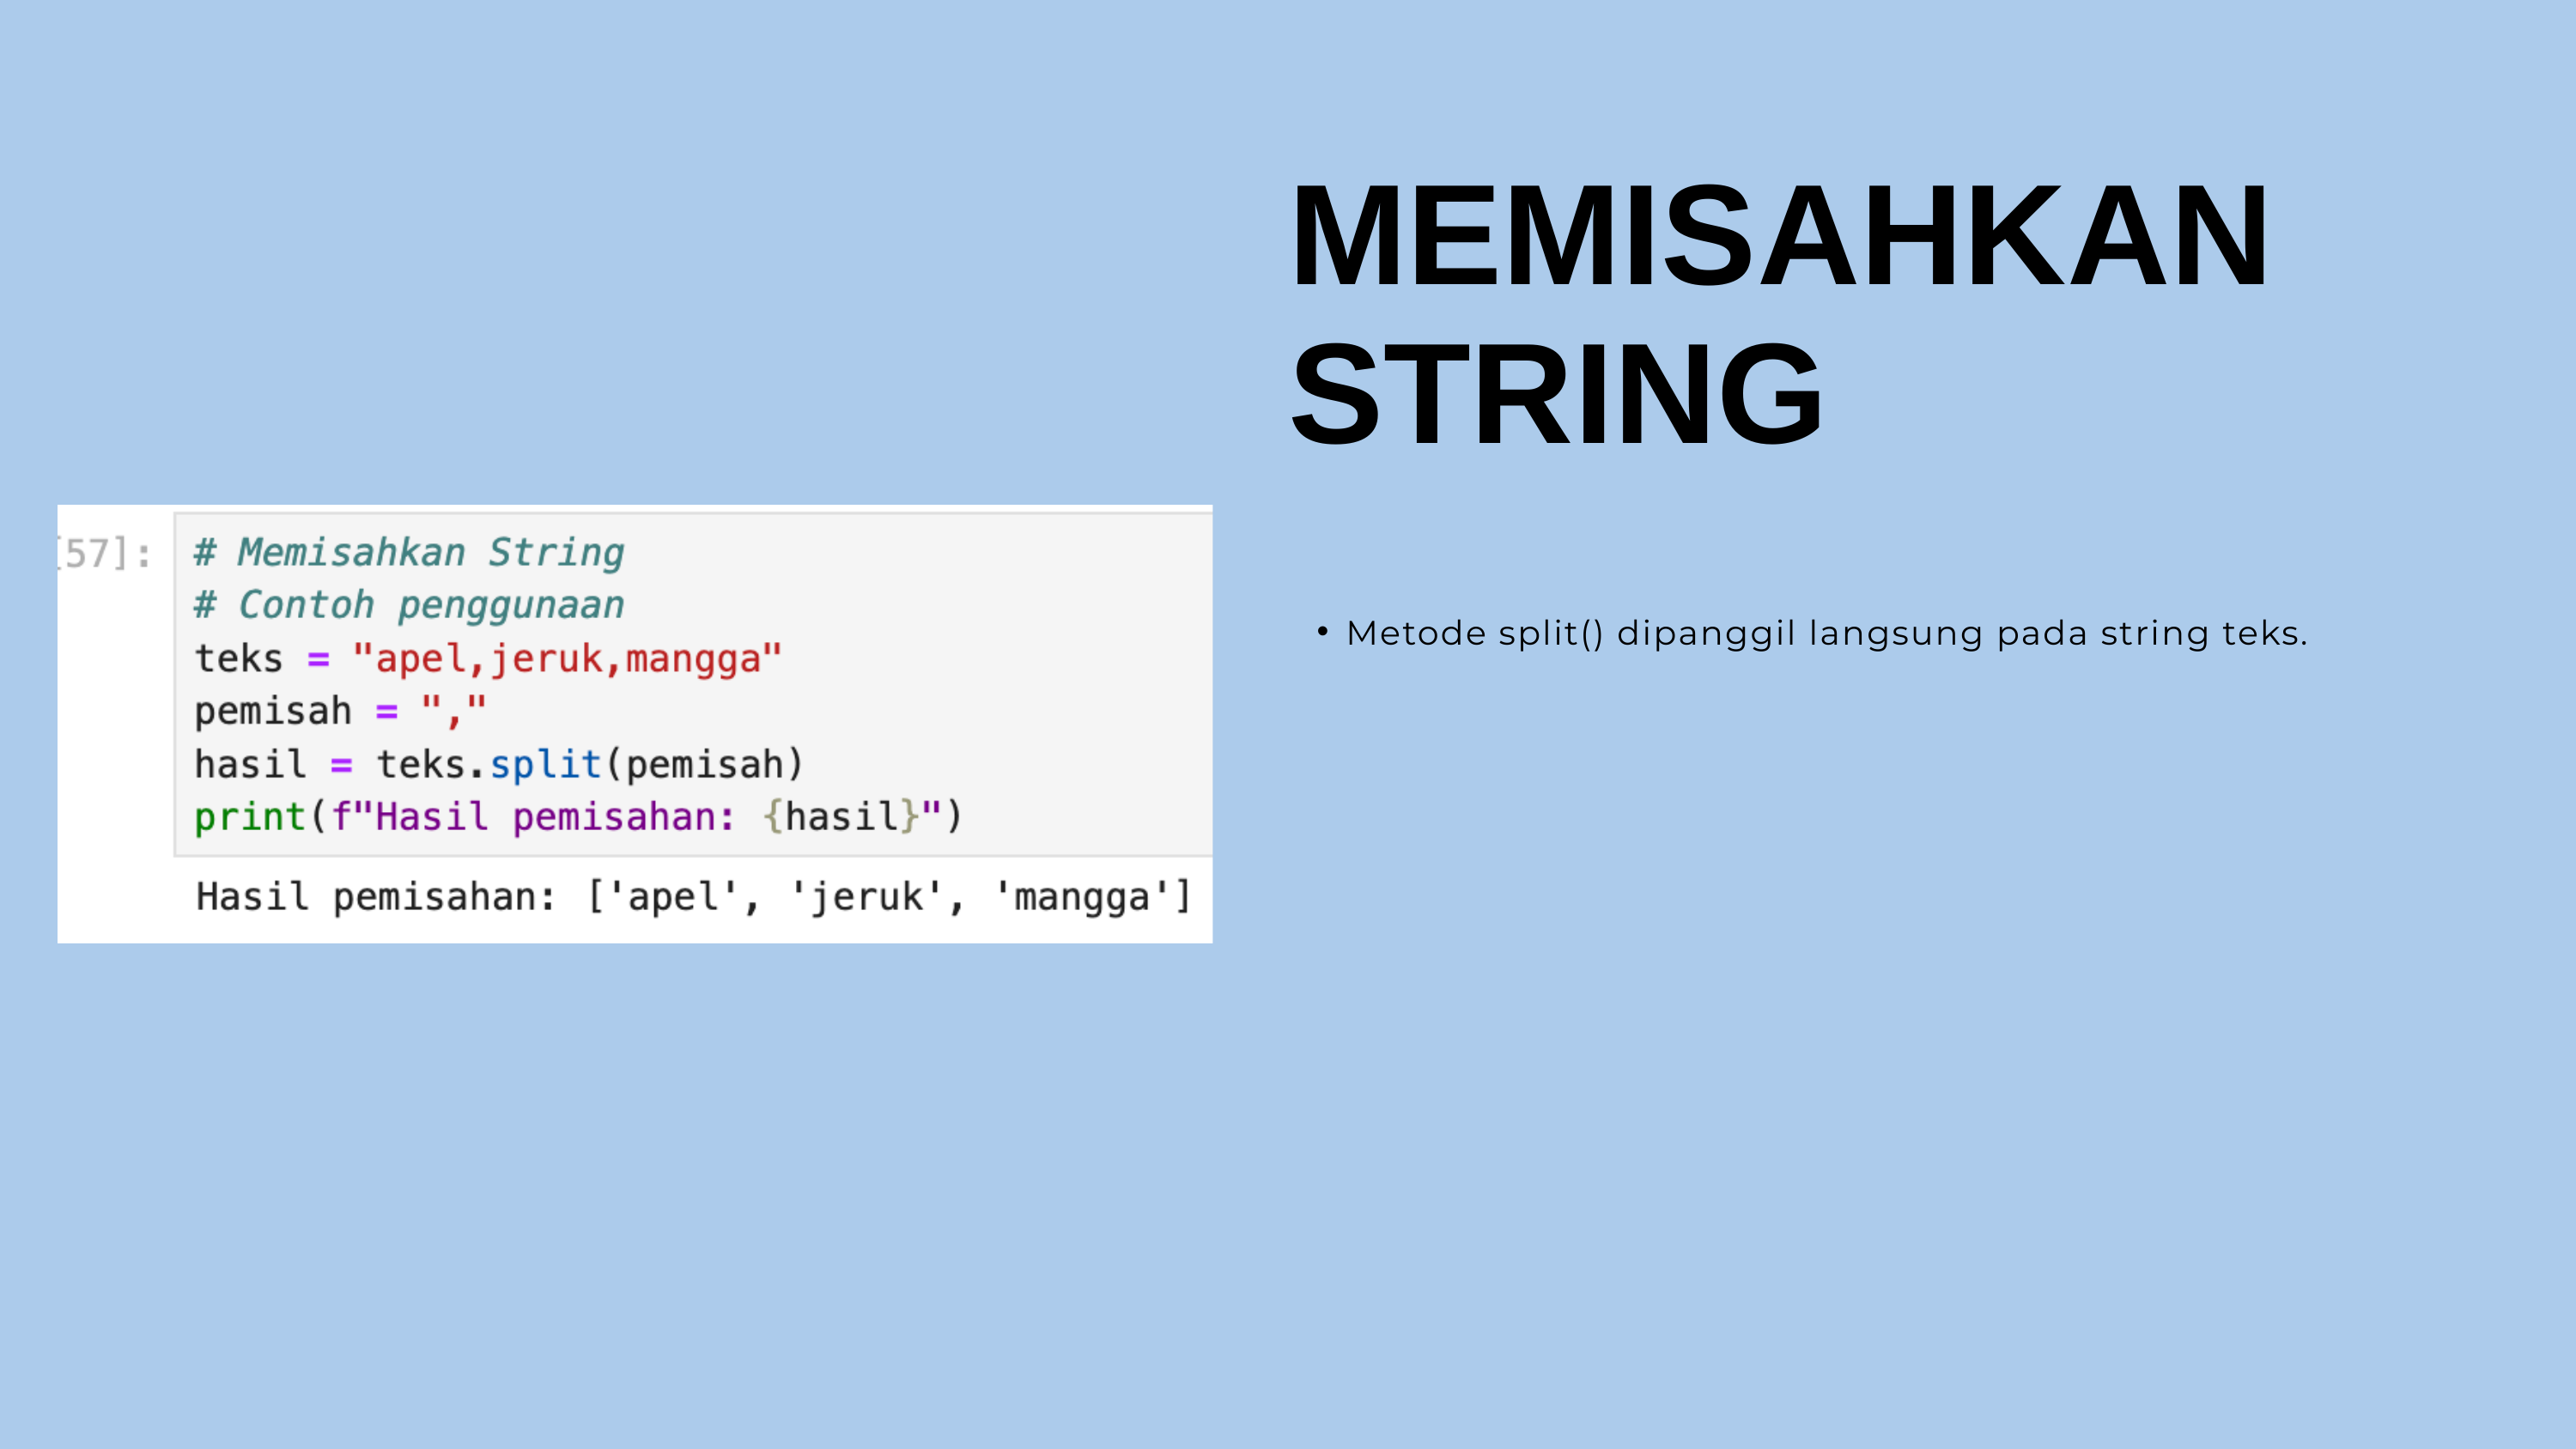

MEMISAHKAN STRING

Metode split() dipanggil langsung pada string teks.